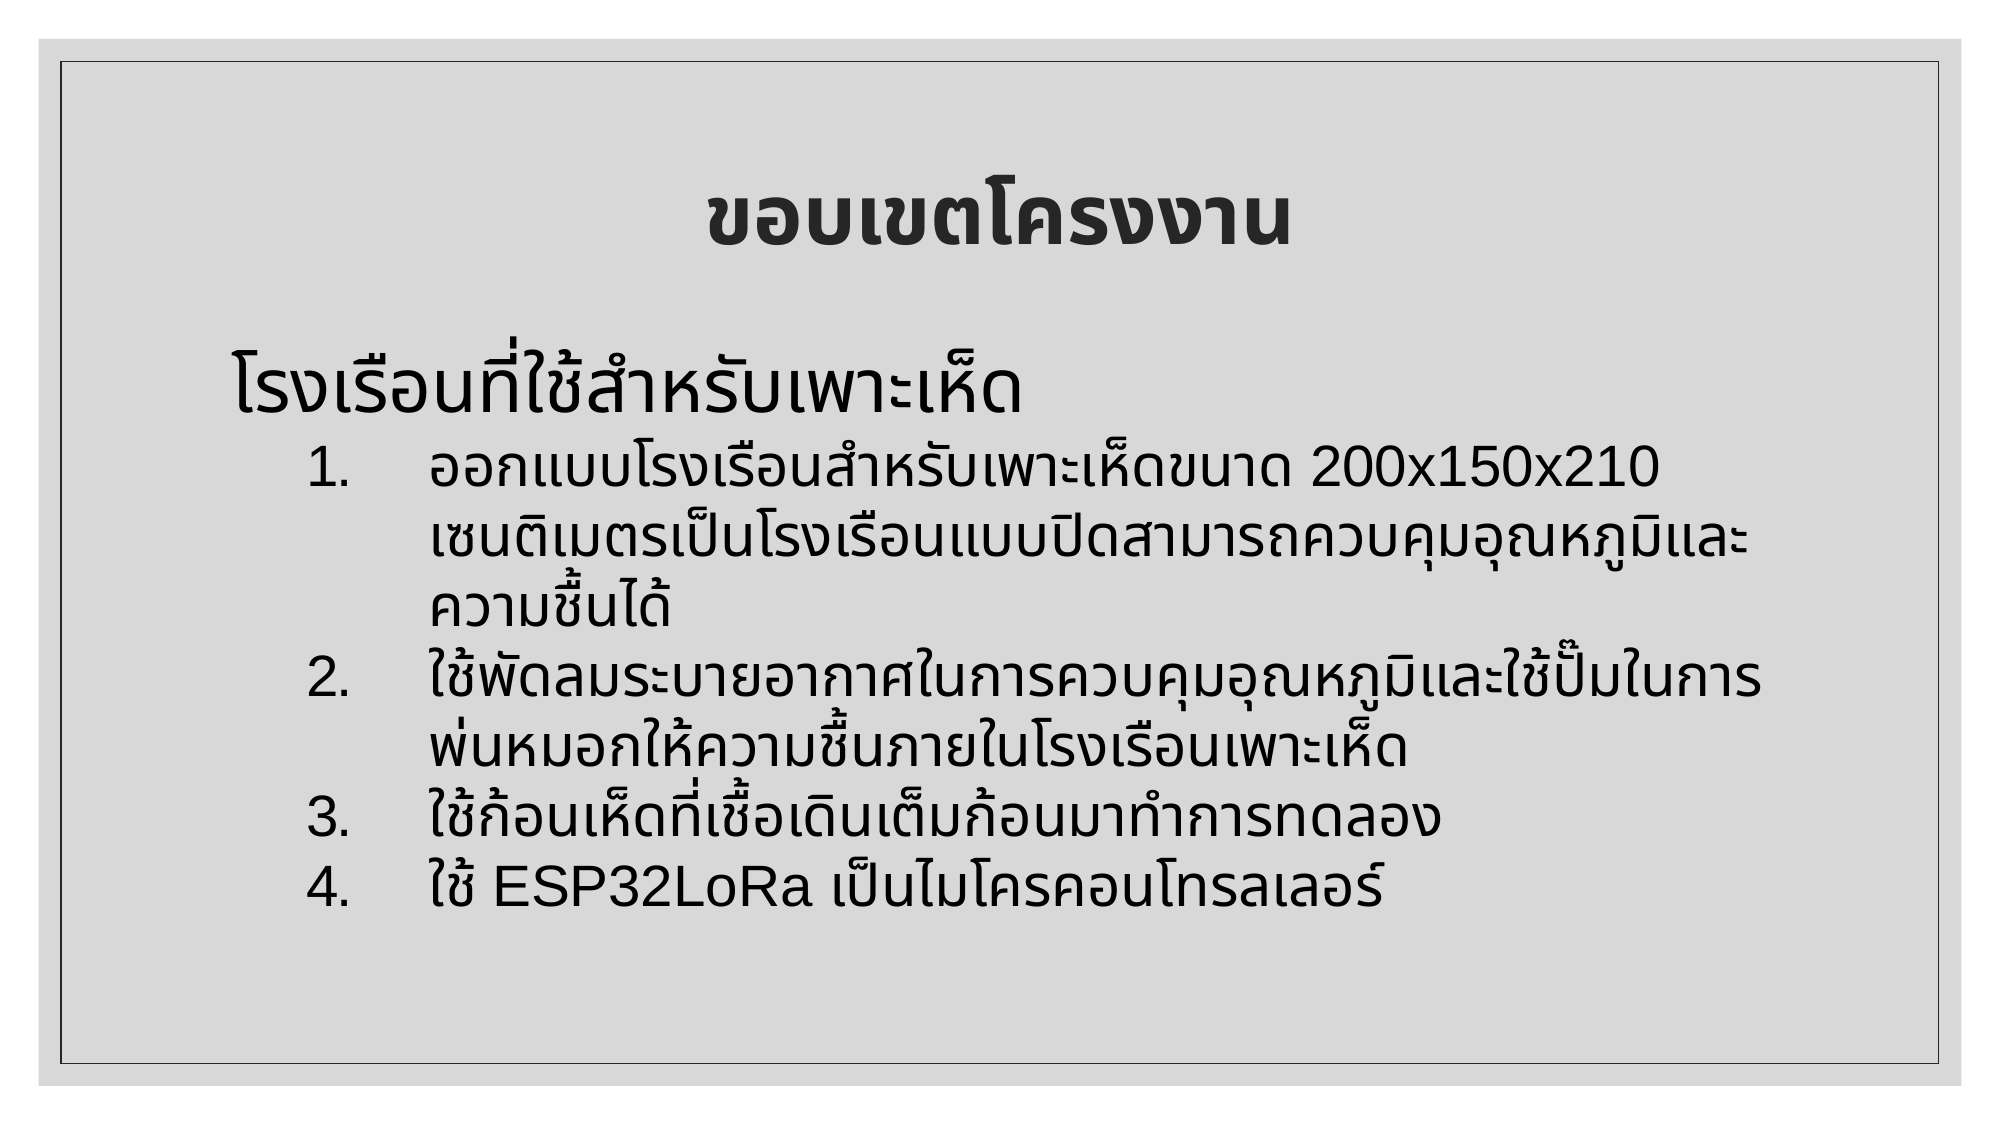

# ขอบเขตโครงงาน
โรงเรือนที่ใช้สำหรับเพาะเห็ด
ออกแบบโรงเรือนสำหรับเพาะเห็ดขนาด 200x150x210 เซนติเมตรเป็นโรงเรือนแบบปิดสามารถควบคุมอุณหภูมิและความชื้นได้
ใช้พัดลมระบายอากาศในการควบคุมอุณหภูมิและใช้ปั๊มในการพ่นหมอกให้ความชื้นภายในโรงเรือนเพาะเห็ด
ใช้ก้อนเห็ดที่เชื้อเดินเต็มก้อนมาทำการทดลอง
ใช้ ESP32LoRa เป็นไมโครคอนโทรลเลอร์